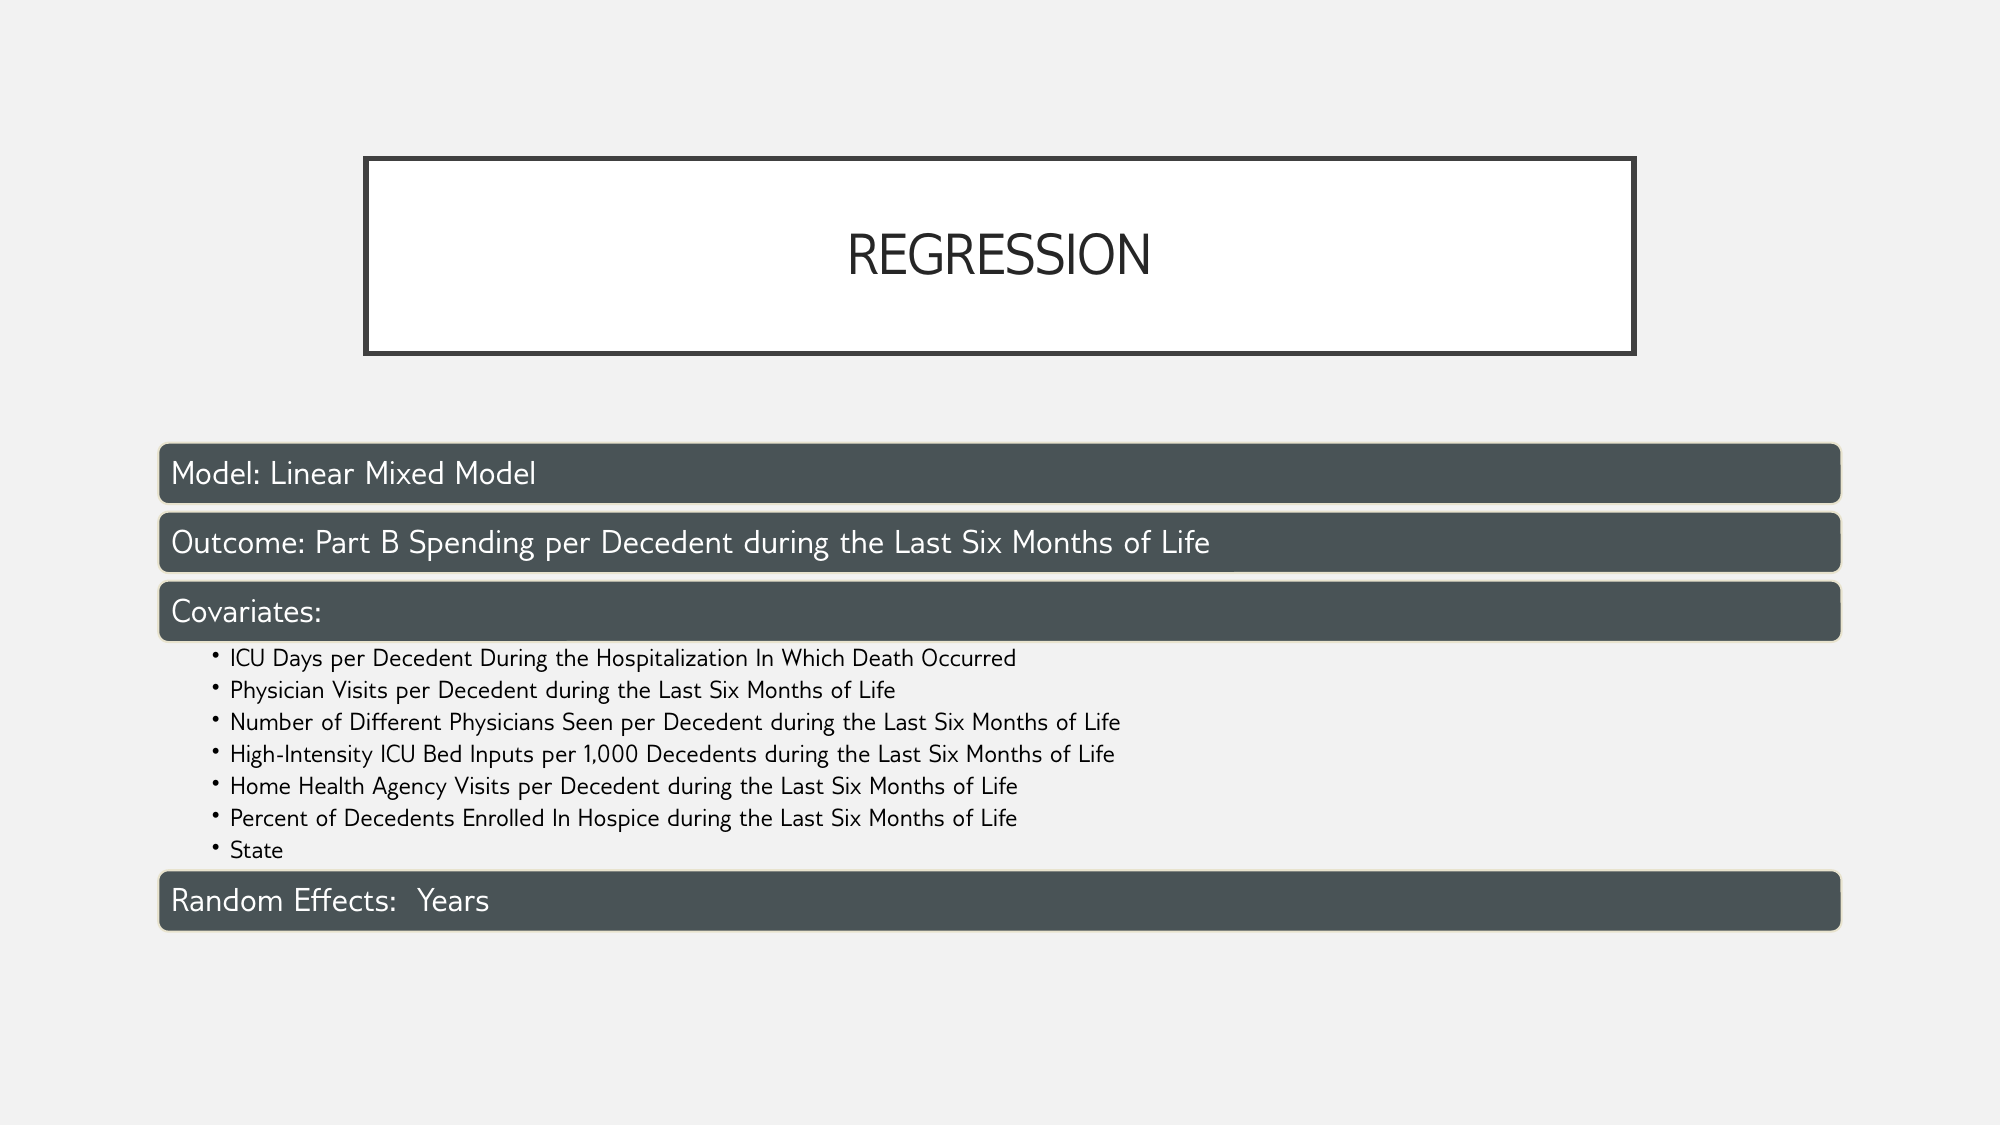

# REGRESSION

Model: Linear Mixed Model

Outcome: Part B Spending per Decedent during the Last Six Months of Life

Covariates:

ICU Days per Decedent During the Hospitalization In Which Death Occurred
Physician Visits per Decedent during the Last Six Months of Life
Number of Different Physicians Seen per Decedent during the Last Six Months of Life
High-Intensity ICU Bed Inputs per 1,000 Decedents during the Last Six Months of Life
Home Health Agency Visits per Decedent during the Last Six Months of Life
Percent of Decedents Enrolled In Hospice during the Last Six Months of Life
State

Random Effects:  Years